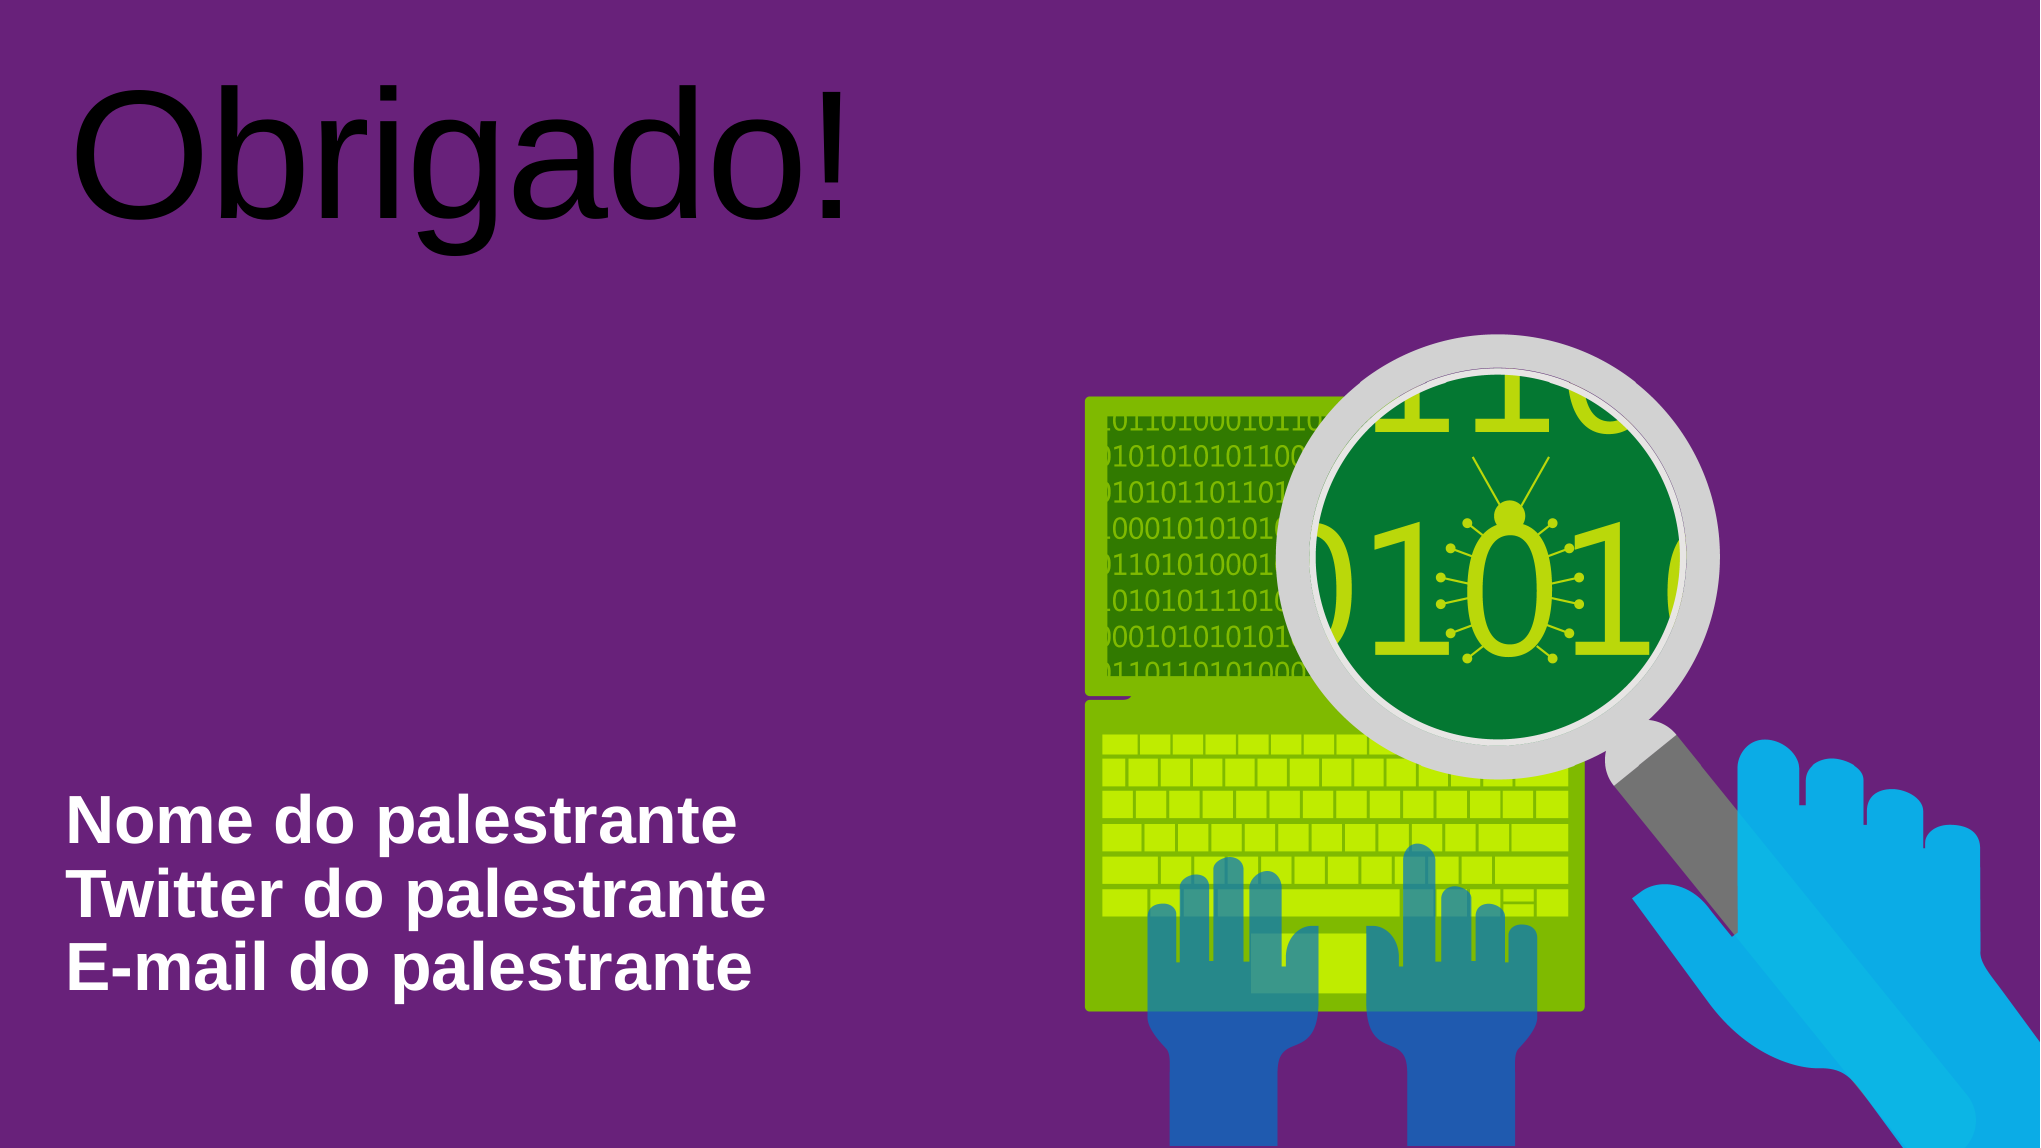

# Obrigado!
Nome do palestrante
Twitter do palestrante
E-mail do palestrante